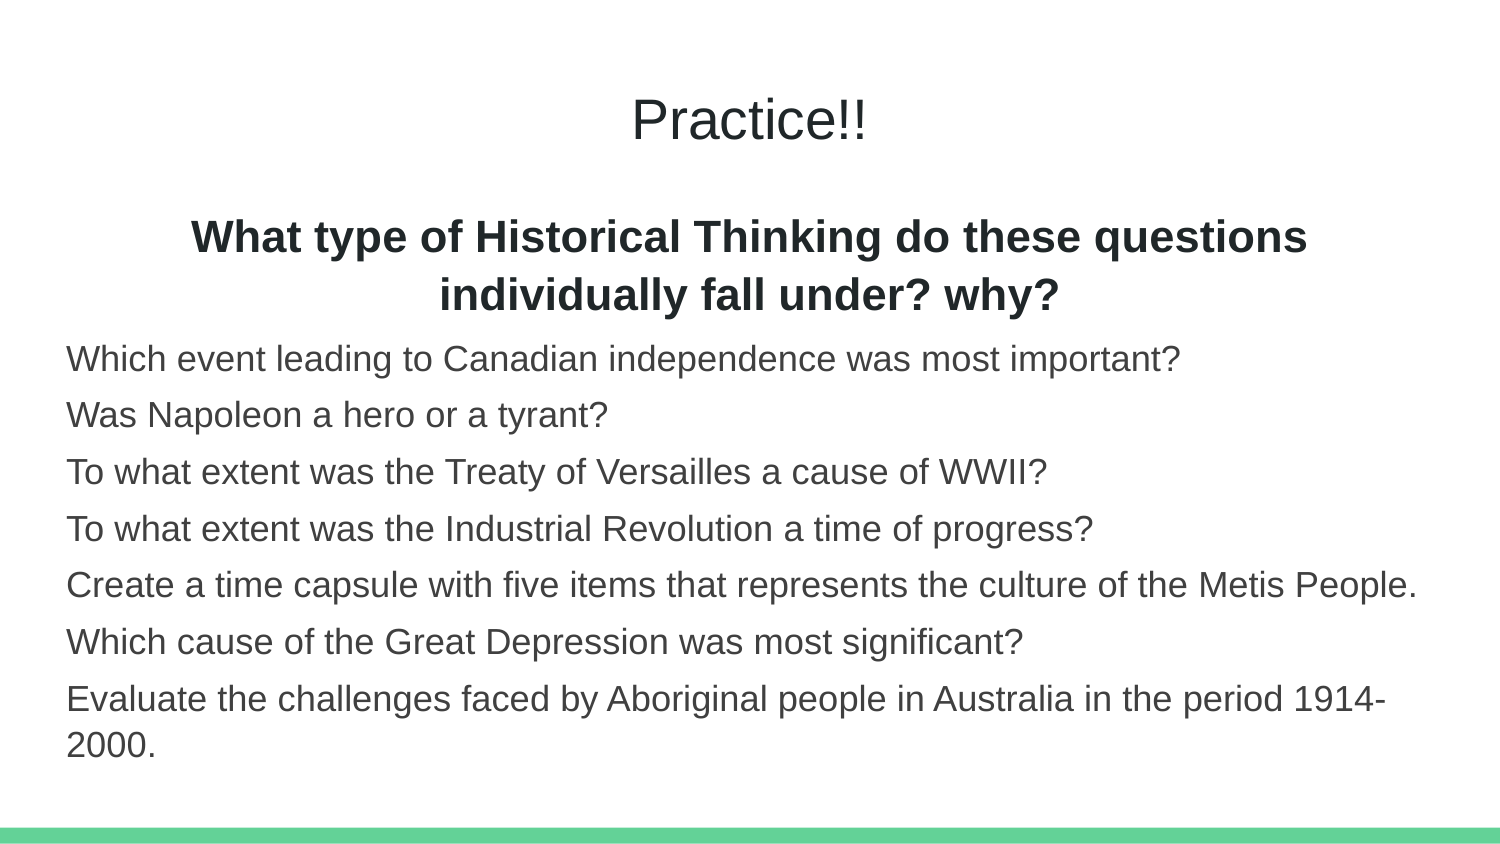

# Practice!!
What type of Historical Thinking do these questions individually fall under? why?
Which event leading to Canadian independence was most important?
Was Napoleon a hero or a tyrant?
To what extent was the Treaty of Versailles a cause of WWII?
To what extent was the Industrial Revolution a time of progress?
Create a time capsule with five items that represents the culture of the Metis People.
Which cause of the Great Depression was most significant?
Evaluate the challenges faced by Aboriginal people in Australia in the period 1914-2000.